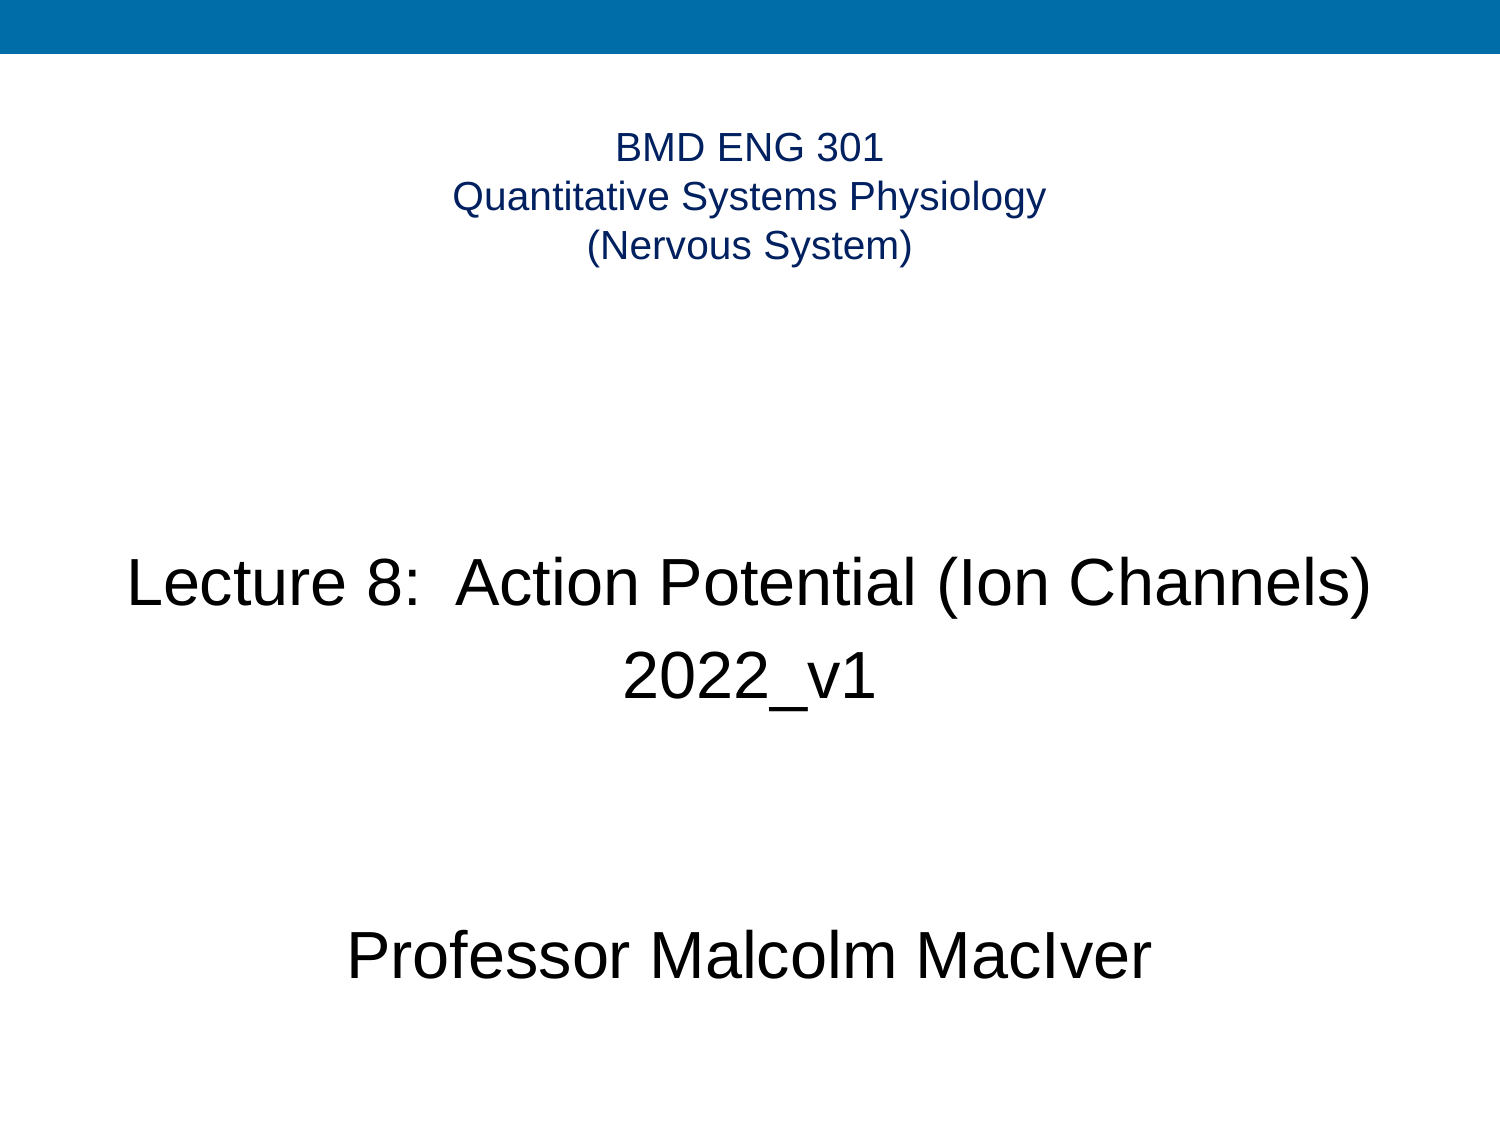

# BMD ENG 301 Quantitative Systems Physiology (Nervous System)

Lecture 8:  Action Potential (Ion Channels)
2022_v1

Professor Malcolm MacIver